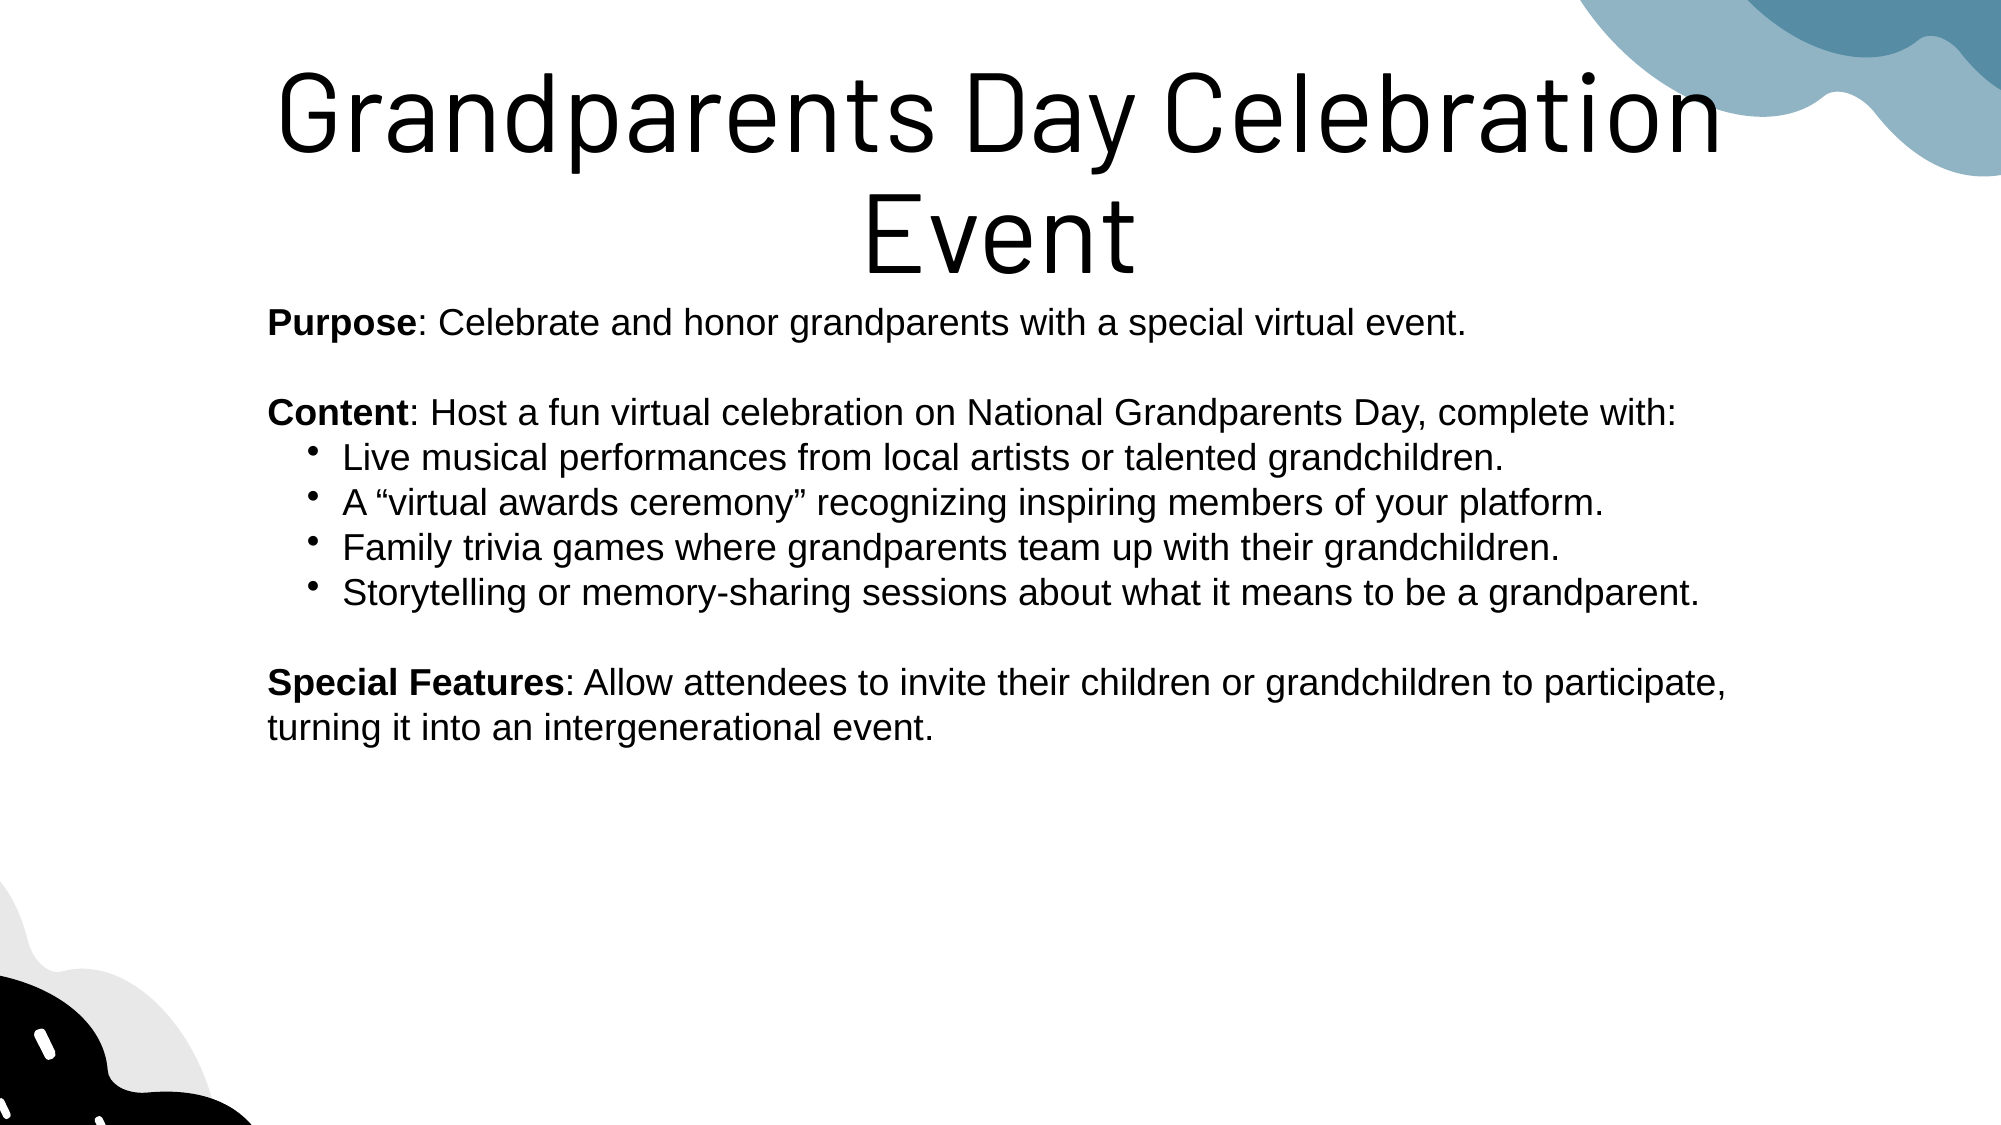

# Grandparents Day Celebration Event
Purpose: Celebrate and honor grandparents with a special virtual event.

Content: Host a fun virtual celebration on National Grandparents Day, complete with:
Live musical performances from local artists or talented grandchildren.
A “virtual awards ceremony” recognizing inspiring members of your platform.
Family trivia games where grandparents team up with their grandchildren.
Storytelling or memory-sharing sessions about what it means to be a grandparent.

Special Features: Allow attendees to invite their children or grandchildren to participate, turning it into an intergenerational event.